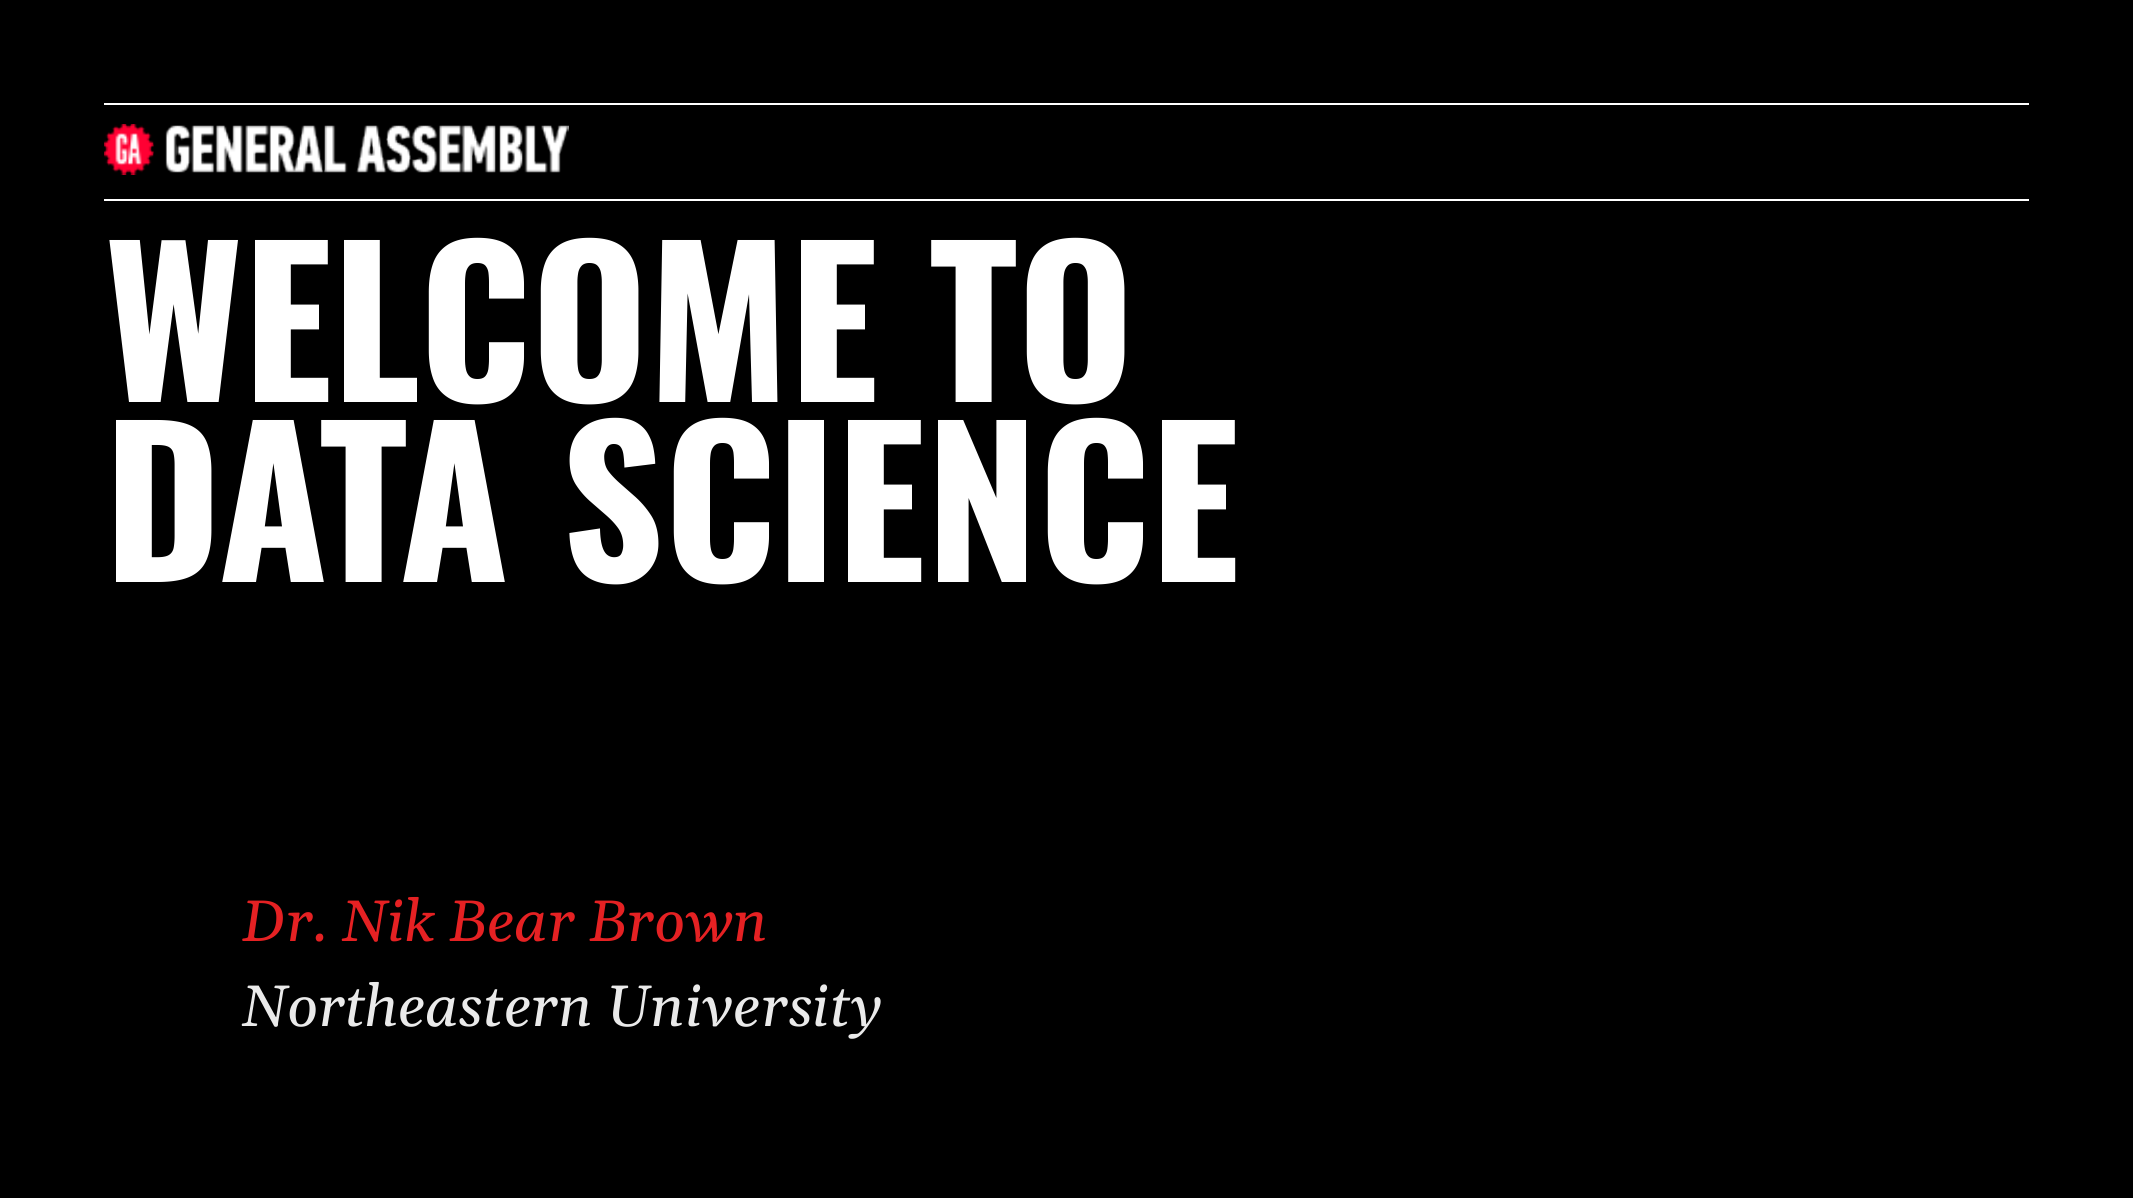

WELCOME TO
DATA SCIENCE
Dr. Nik Bear Brown
Northeastern University